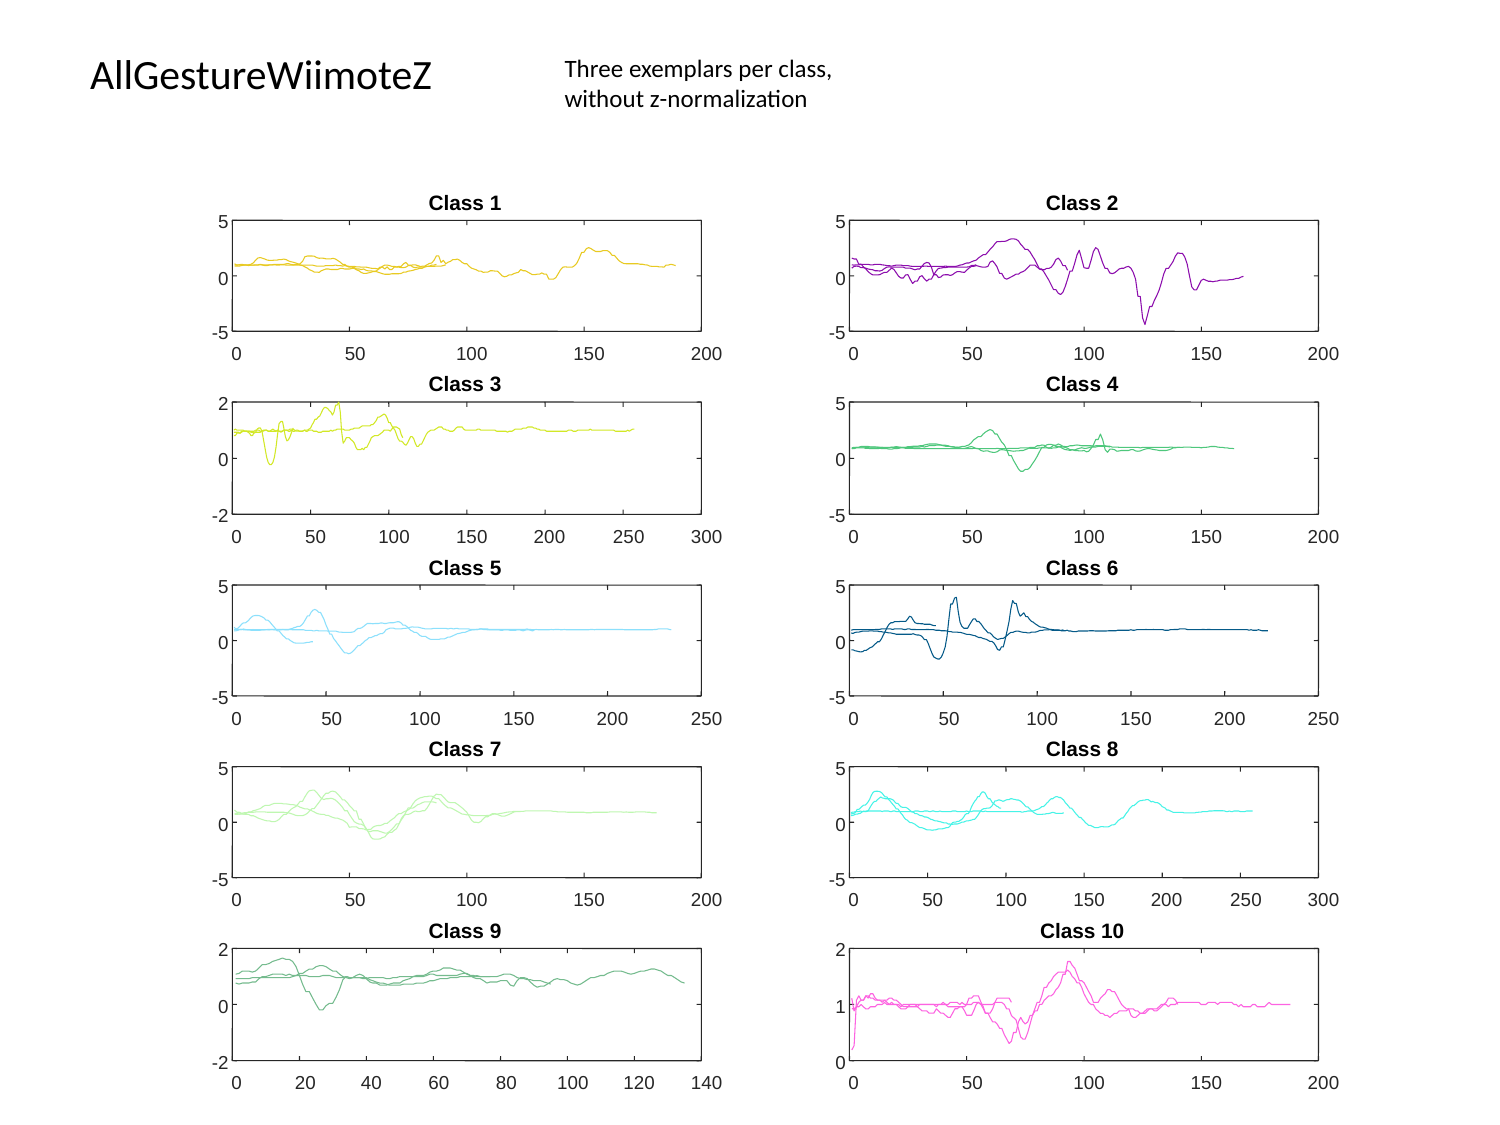

# AllGestureWiimoteZ
Three exemplars per class, without z-normalization
Class 1
Class 2
5
5

0
0

-5
-5

0
50
100
150
200
0
50
100
150
200
Class 3
Class 4
2
5

0
0

-2
-5

0
50
100
150
200
250
300
0
50
100
150
200
Class 6
Class 5
5
5

0
0

-5
-5

0
50
100
150
200
250
0
50
100
150
200
250
Class 7
Class 8
5
5

0
0

-5
-5

0
50
100
150
200
0
50
100
150
200
250
300
Class 9
Class 10
2
2

0
1

-2
0

0
20
40
60
80
100
120
140
0
50
100
150
200